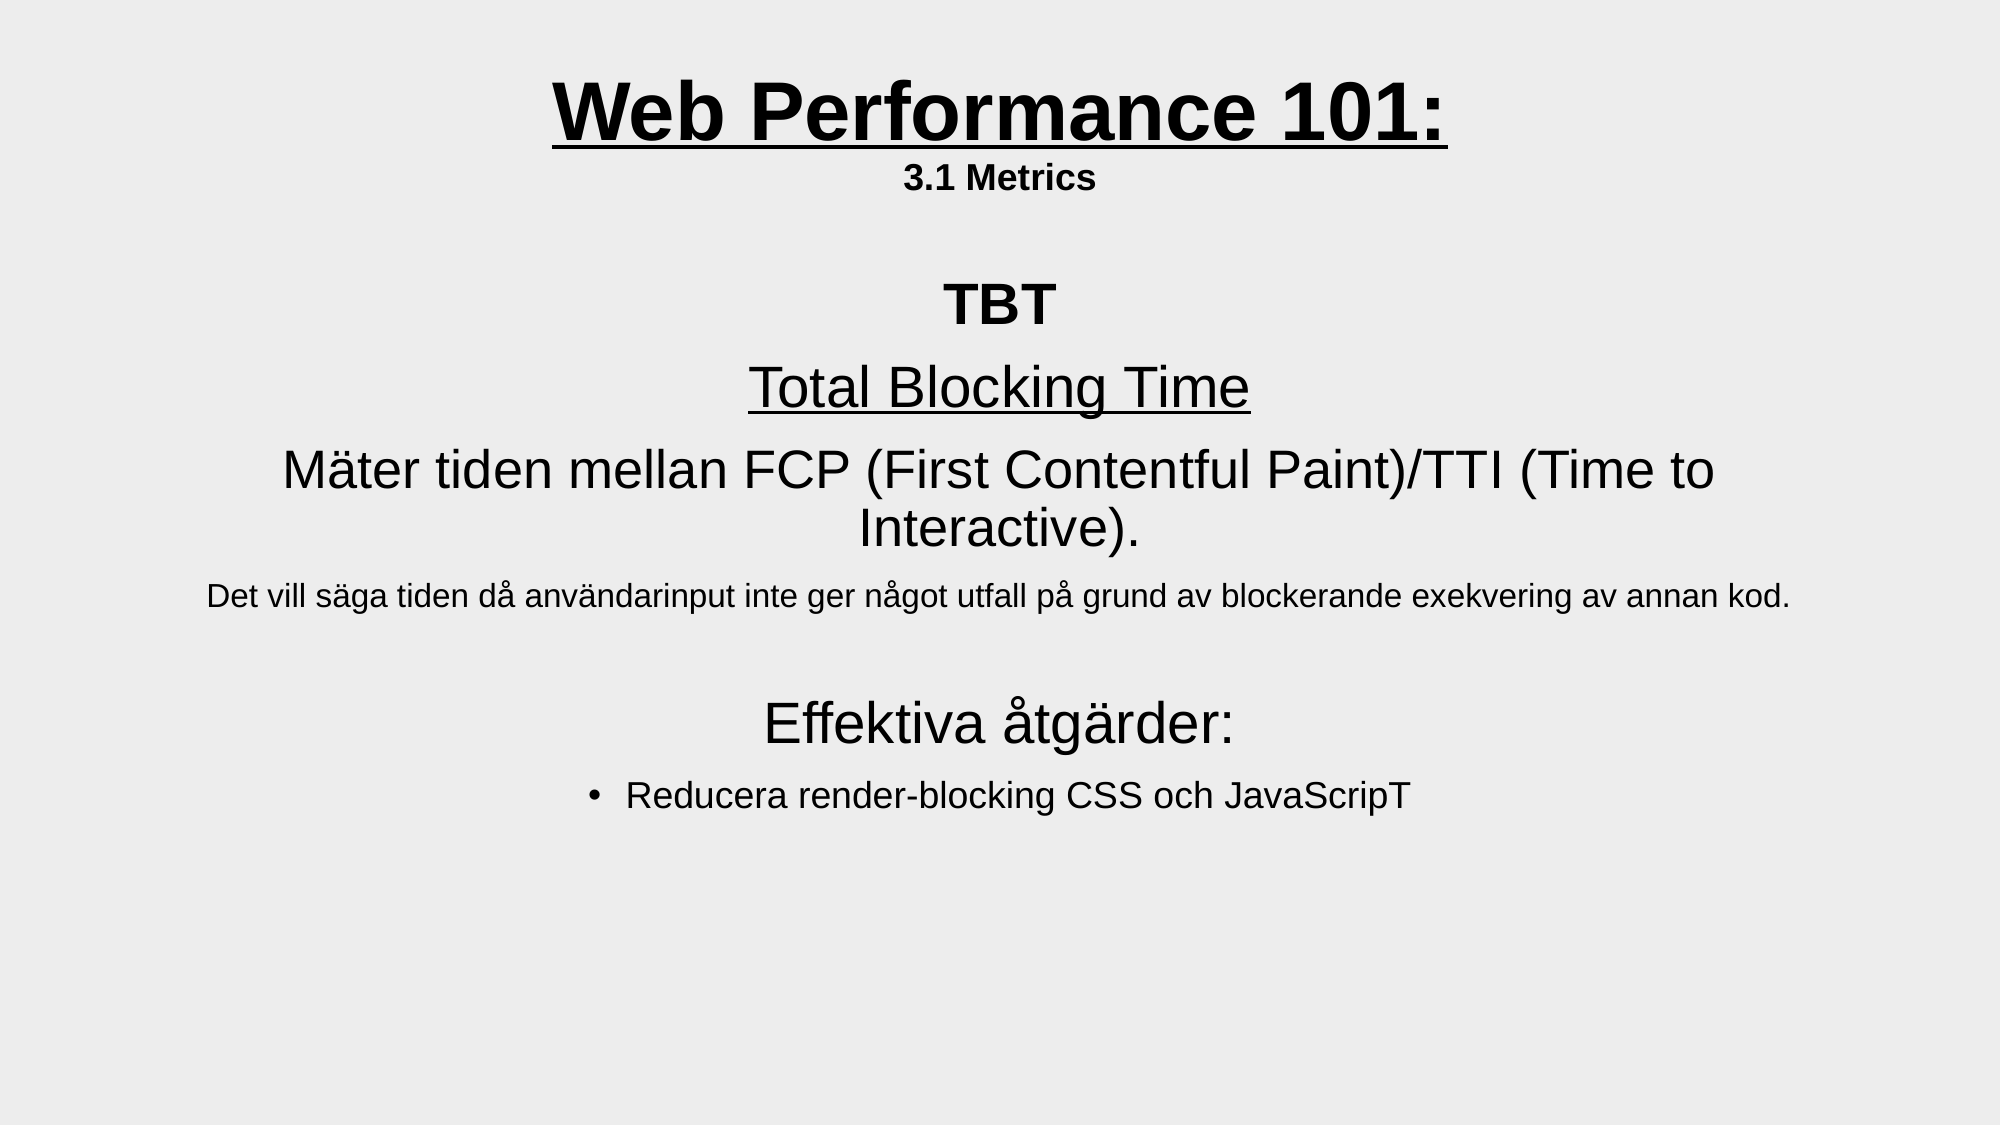

# Web Performance 101: 3.1 Metrics

TBT
Total Blocking Time
Mäter tiden mellan FCP (First Contentful Paint)/TTI (Time to Interactive).
Det vill säga tiden då användarinput inte ger något utfall på grund av blockerande exekvering av annan kod.

Effektiva åtgärder:
Reducera render-blocking CSS och JavaScripT